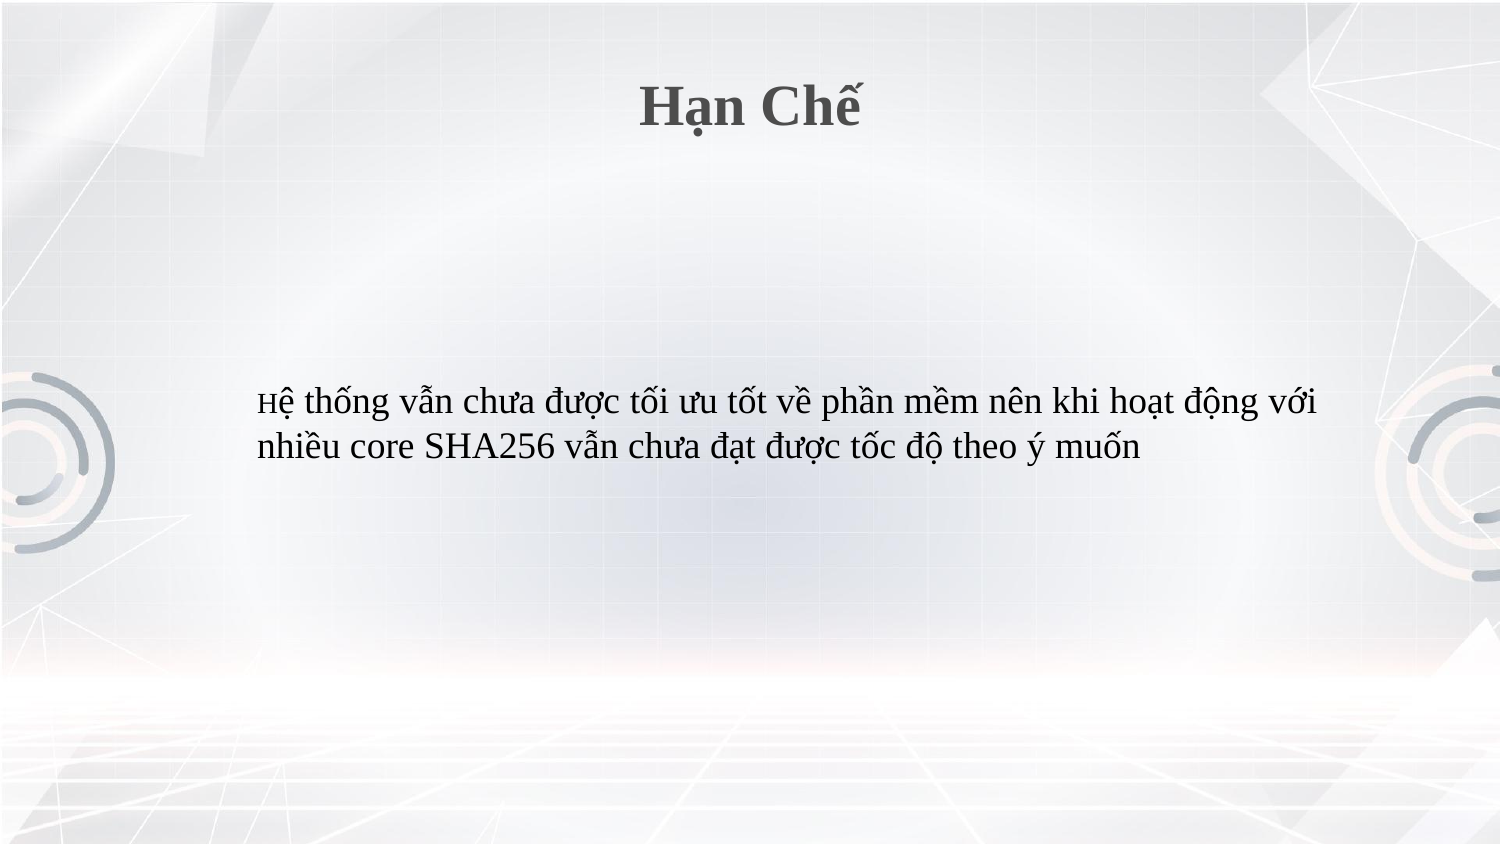

Hạn Chế
Hệ thống vẫn chưa được tối ưu tốt về phần mềm nên khi hoạt động với nhiều core SHA256 vẫn chưa đạt được tốc độ theo ý muốn